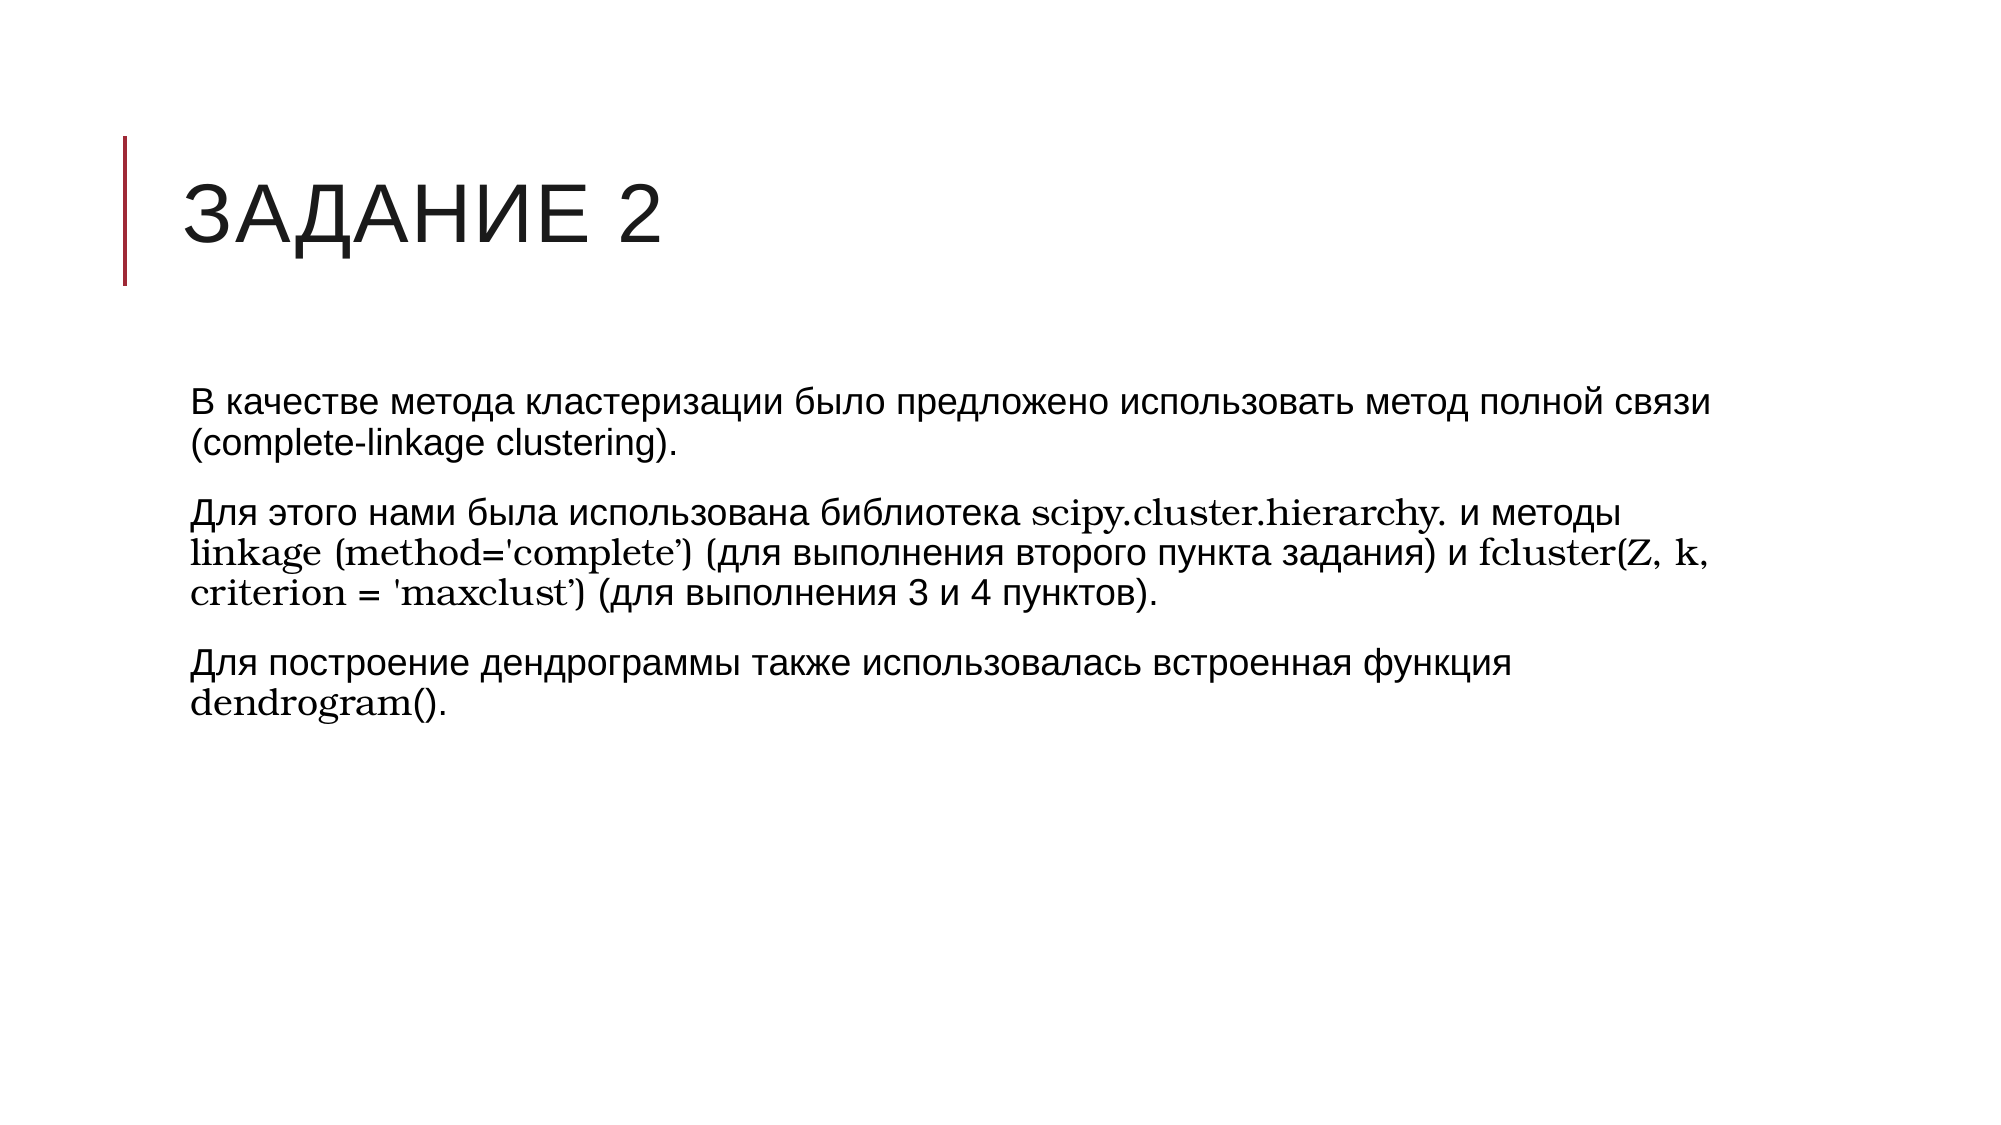

# Задание 2
В качестве метода кластеризации было предложено использовать метод полной связи (сomplete-linkage clustering).
Для этого нами была использована библиотека scipy.cluster.hierarchy. и методы linkage (method='complete’) (для выполнения второго пункта задания) и fcluster(Z, k, criterion = 'maxclust’) (для выполнения 3 и 4 пунктов).
Для построение дендрограммы также использовалась встроенная функция dendrogram().